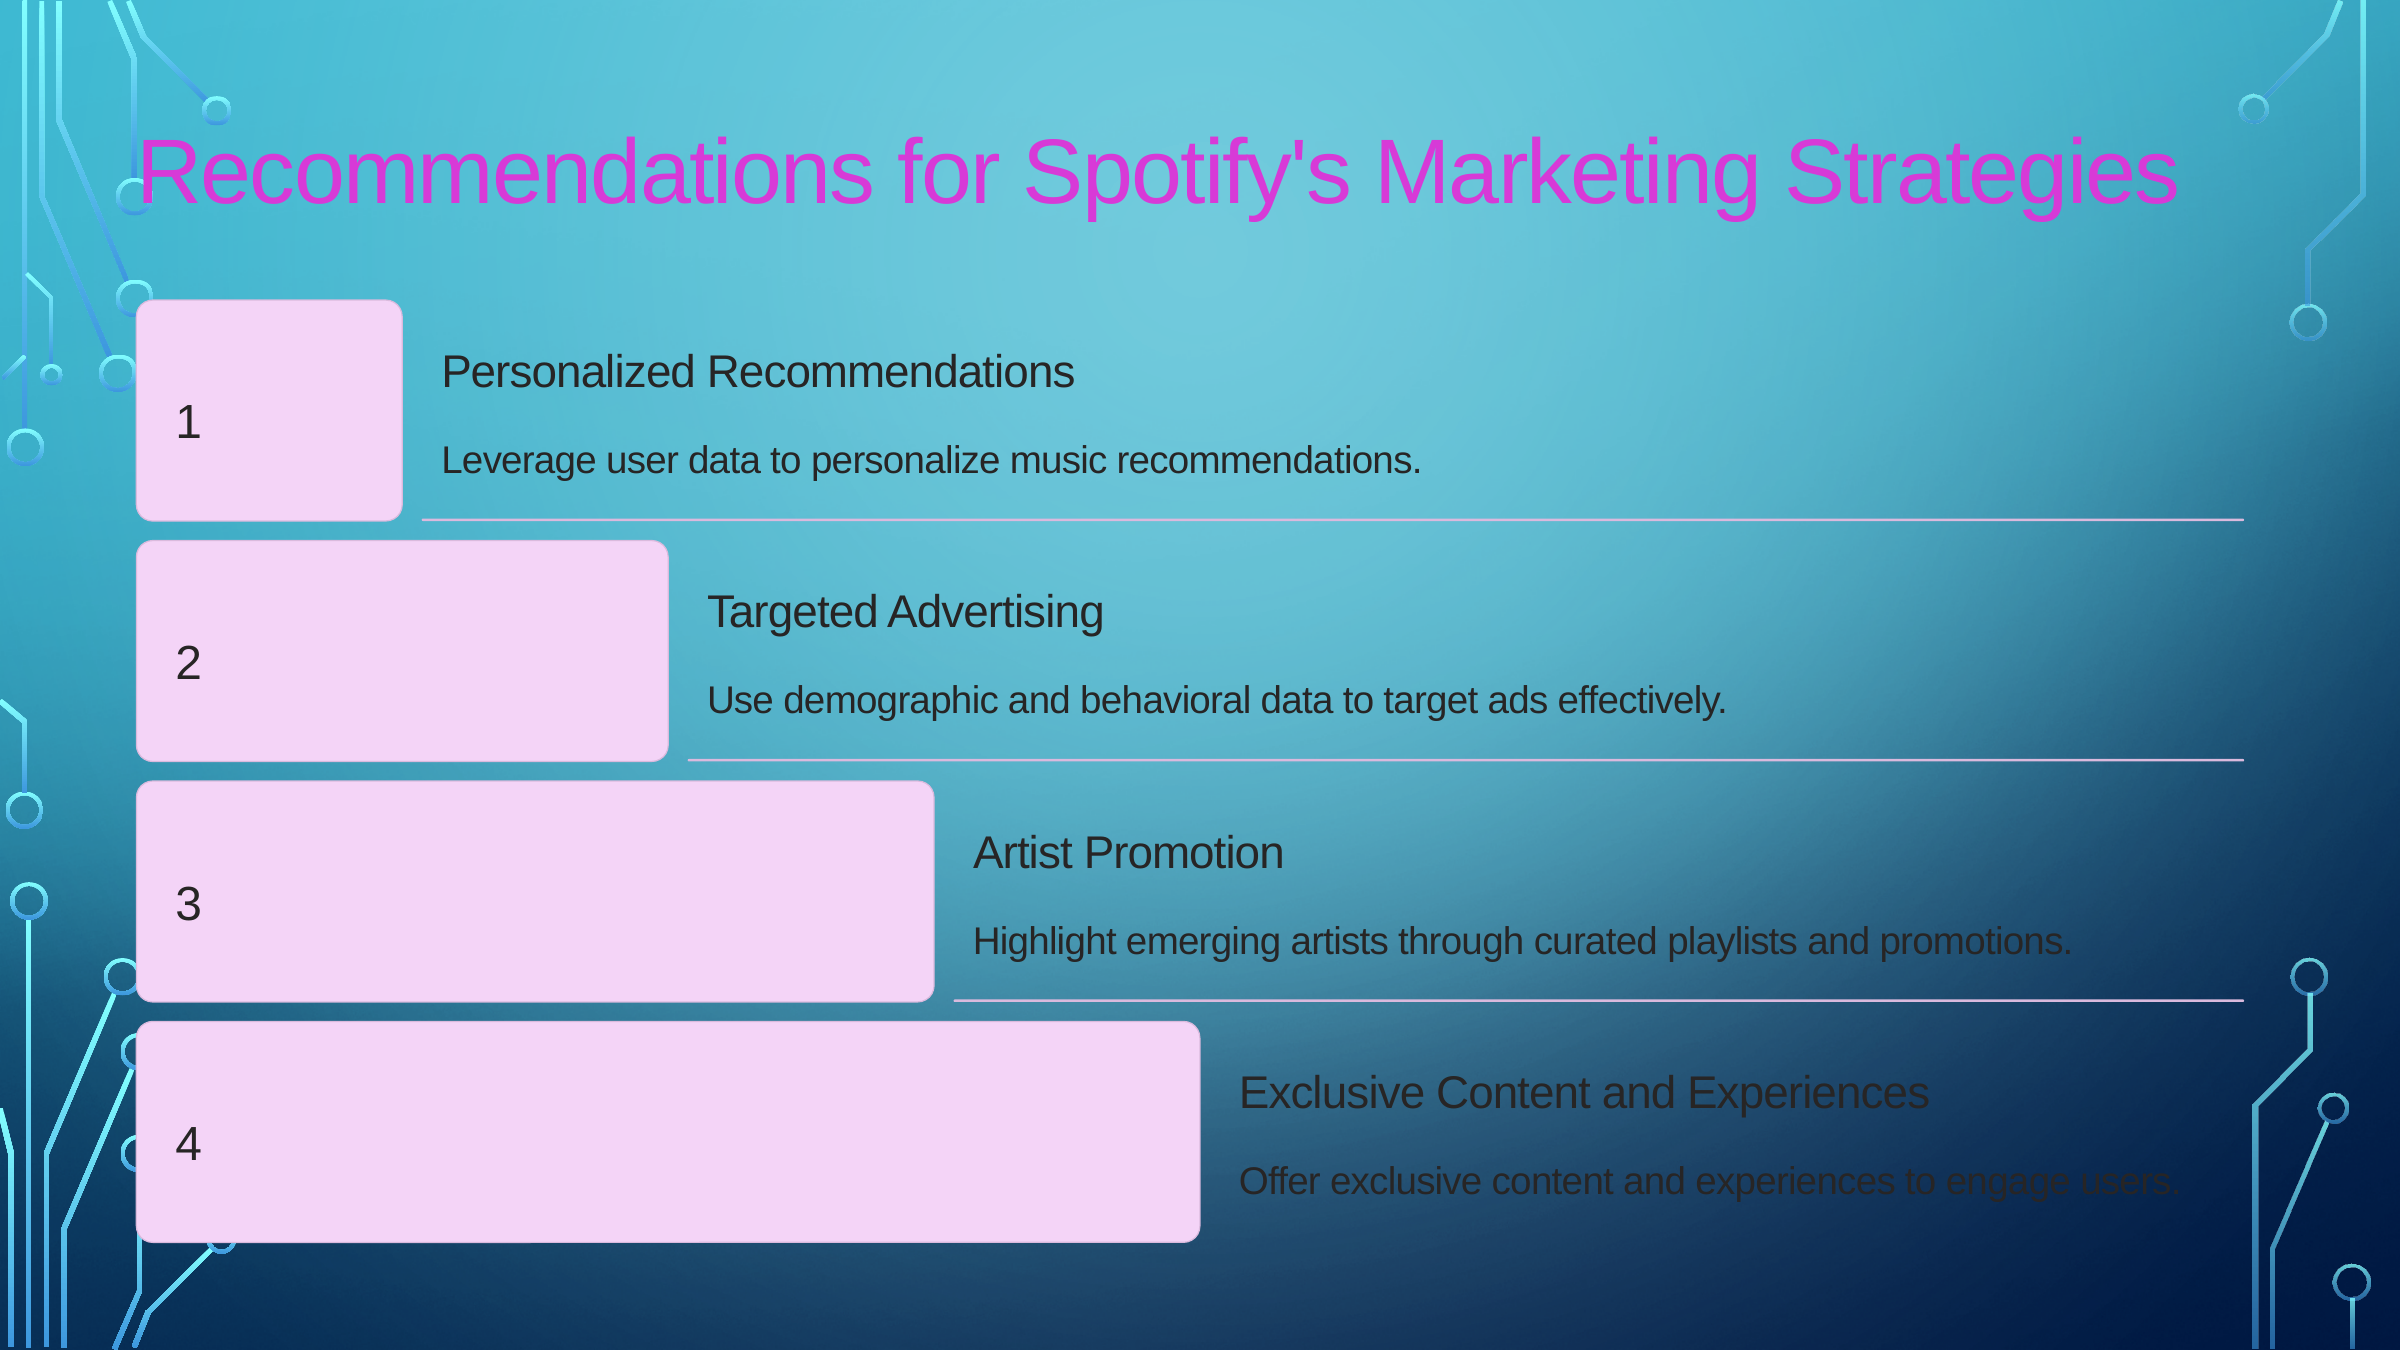

Recommendations for Spotify's Marketing Strategies

Personalized Recommendations
1
Leverage user data to personalize music recommendations.

Targeted Advertising
2
Use demographic and behavioral data to target ads effectively.

Artist Promotion
3
Highlight emerging artists through curated playlists and promotions.

Exclusive Content and Experiences
4
Offer exclusive content and experiences to engage users.